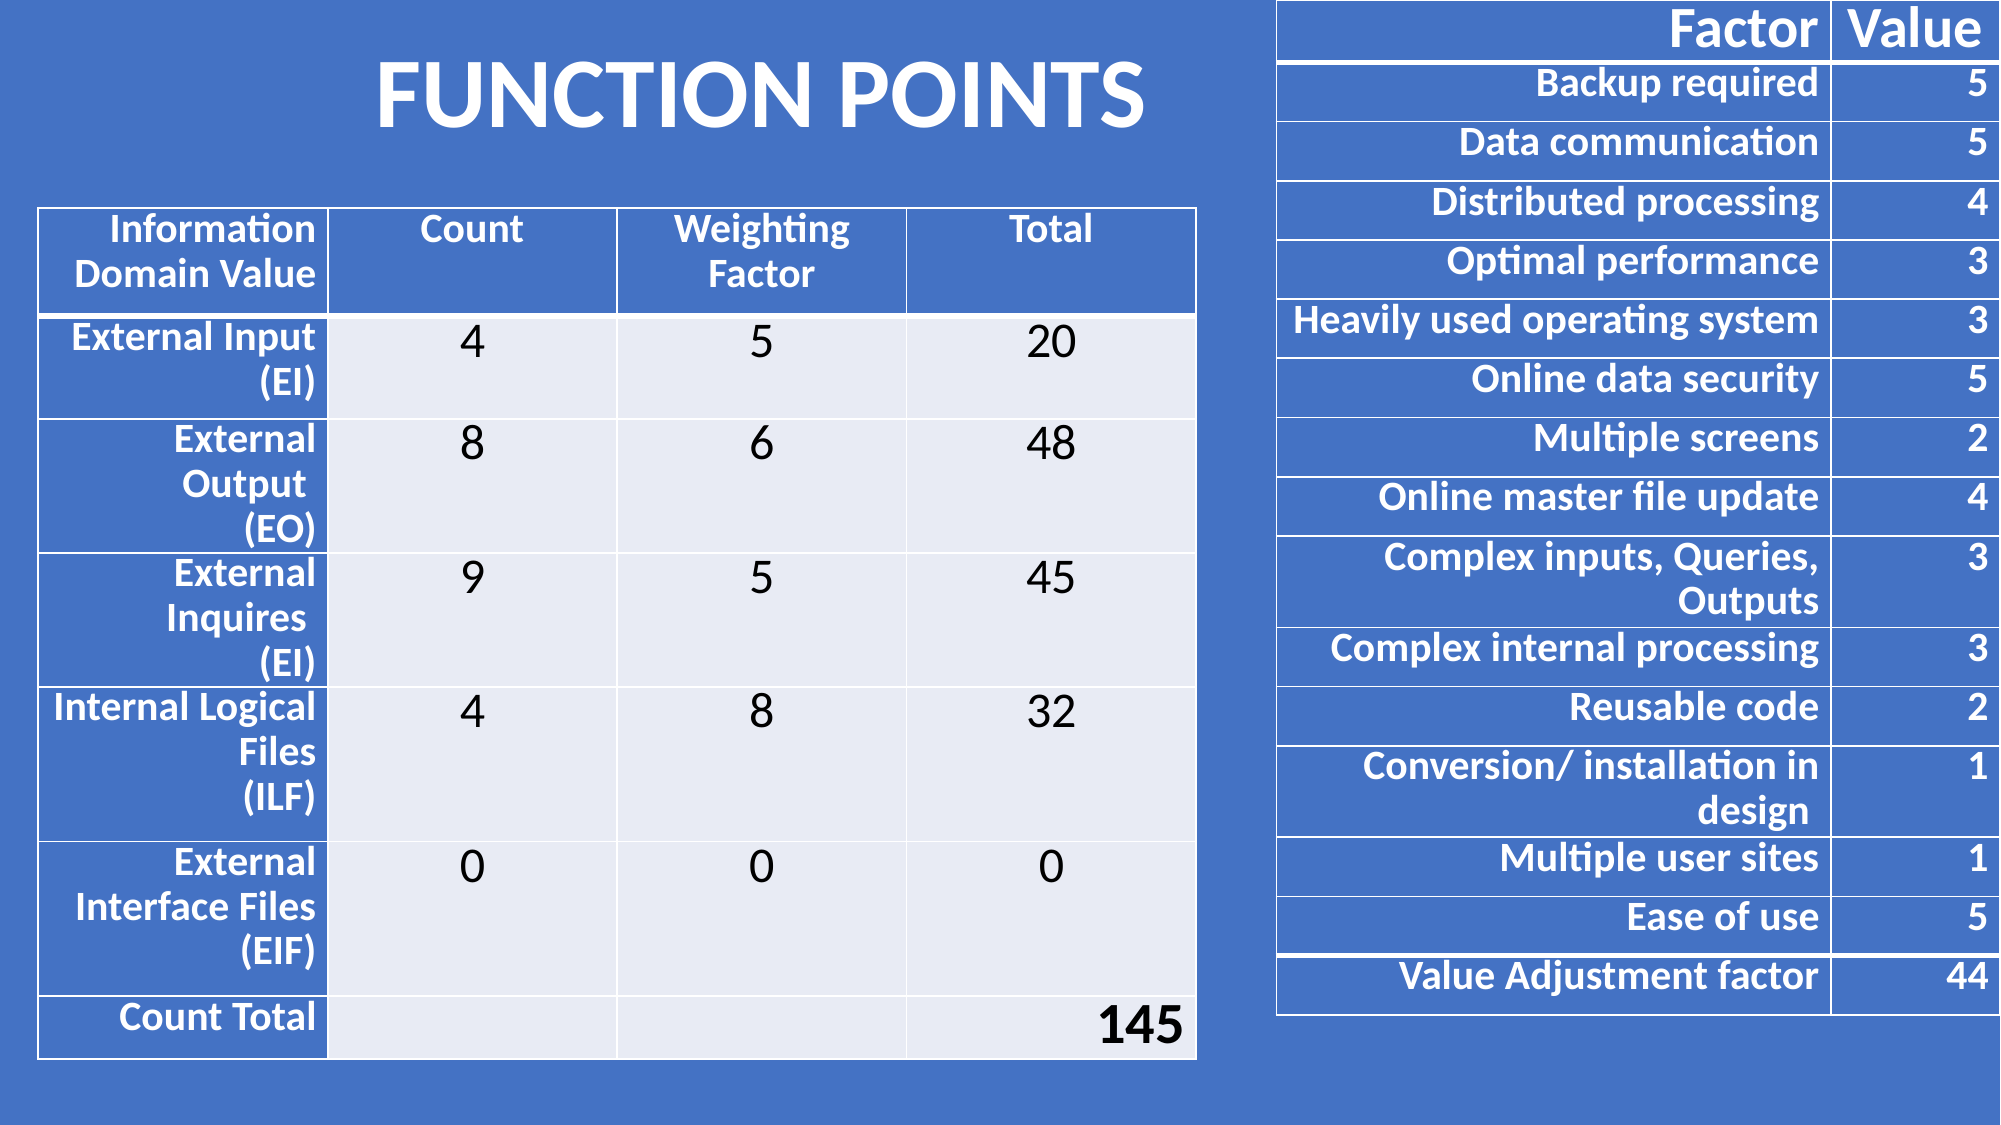

| Factor | Value |
| --- | --- |
| Backup required | 5 |
| Data communication | 5 |
| Distributed processing | 4 |
| Optimal performance | 3 |
| Heavily used operating system | 3 |
| Online data security | 5 |
| Multiple screens | 2 |
| Online master file update | 4 |
| Complex inputs, Queries, Outputs | 3 |
| Complex internal processing | 3 |
| Reusable code | 2 |
| Conversion/ installation in design | 1 |
| Multiple user sites | 1 |
| Ease of use | 5 |
| Value Adjustment factor | 44 |
FUNCTION POINTS
| Information Domain Value | Count | Weighting Factor | Total |
| --- | --- | --- | --- |
| External Input (EI) | 4 | 5 | 20 |
| External Output (EO) | 8 | 6 | 48 |
| External Inquires (EI) | 9 | 5 | 45 |
| Internal Logical Files (ILF) | 4 | 8 | 32 |
| External Interface Files (EIF) | 0 | 0 | 0 |
| Count Total |  |  | 145 |